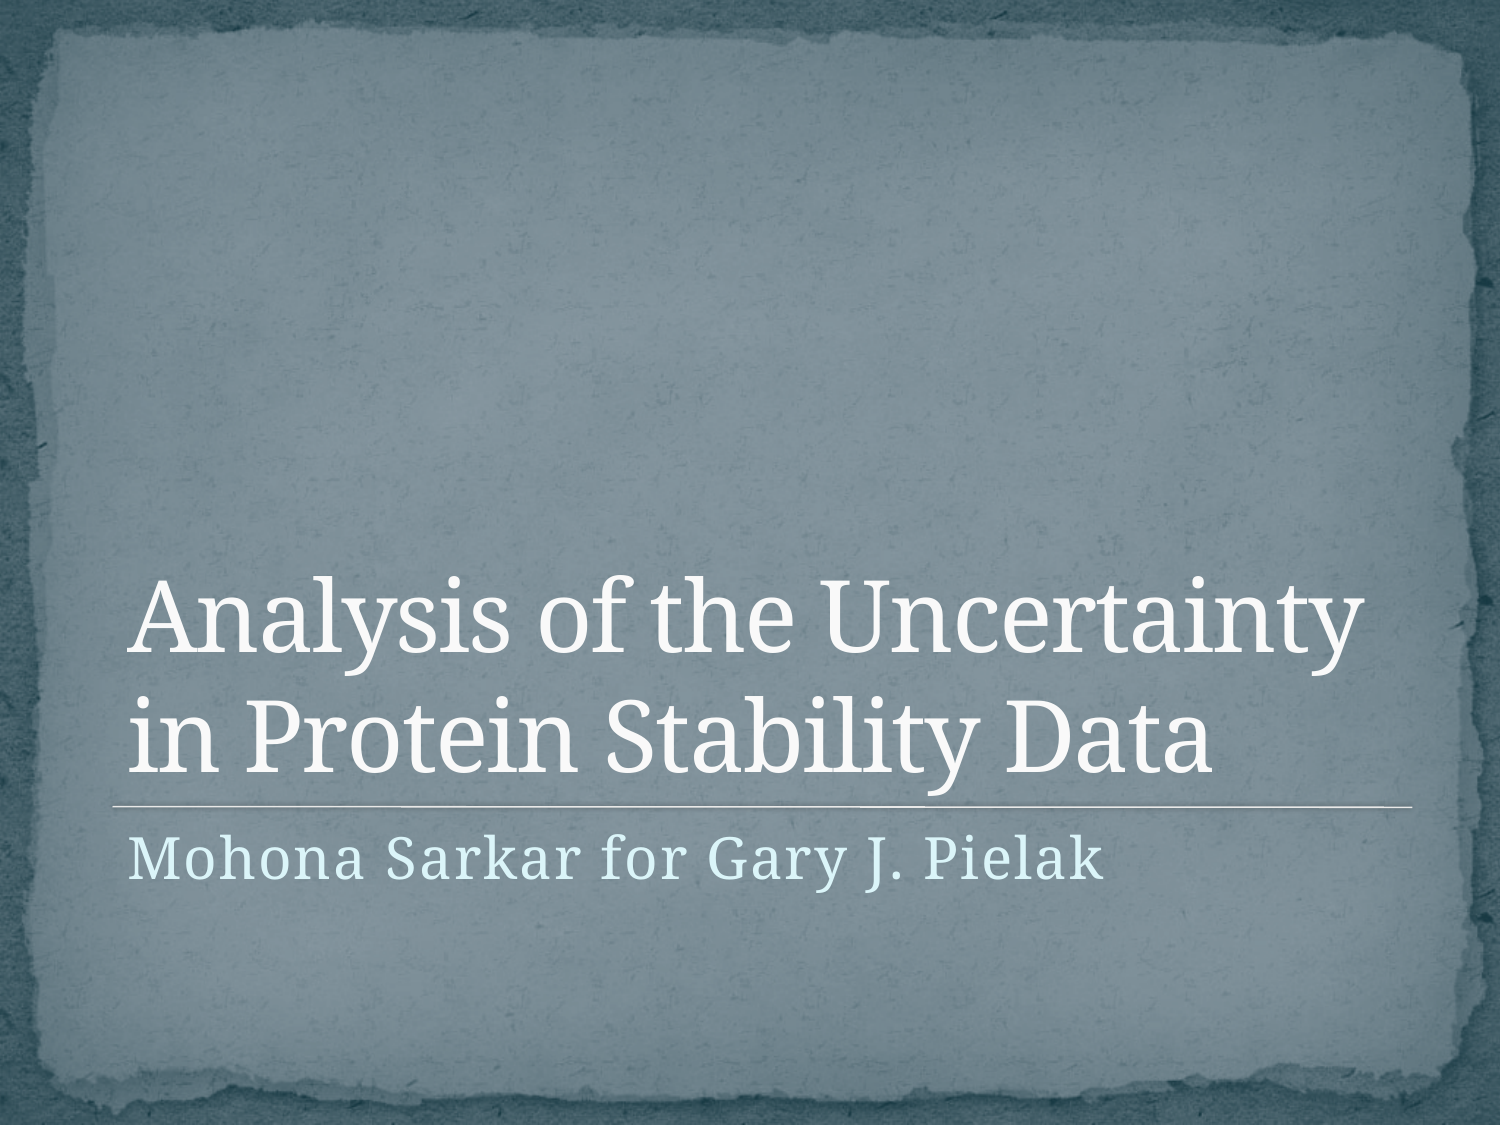

# Analysis of the Uncertainty in Protein Stability Data
Mohona Sarkar for Gary J. Pielak